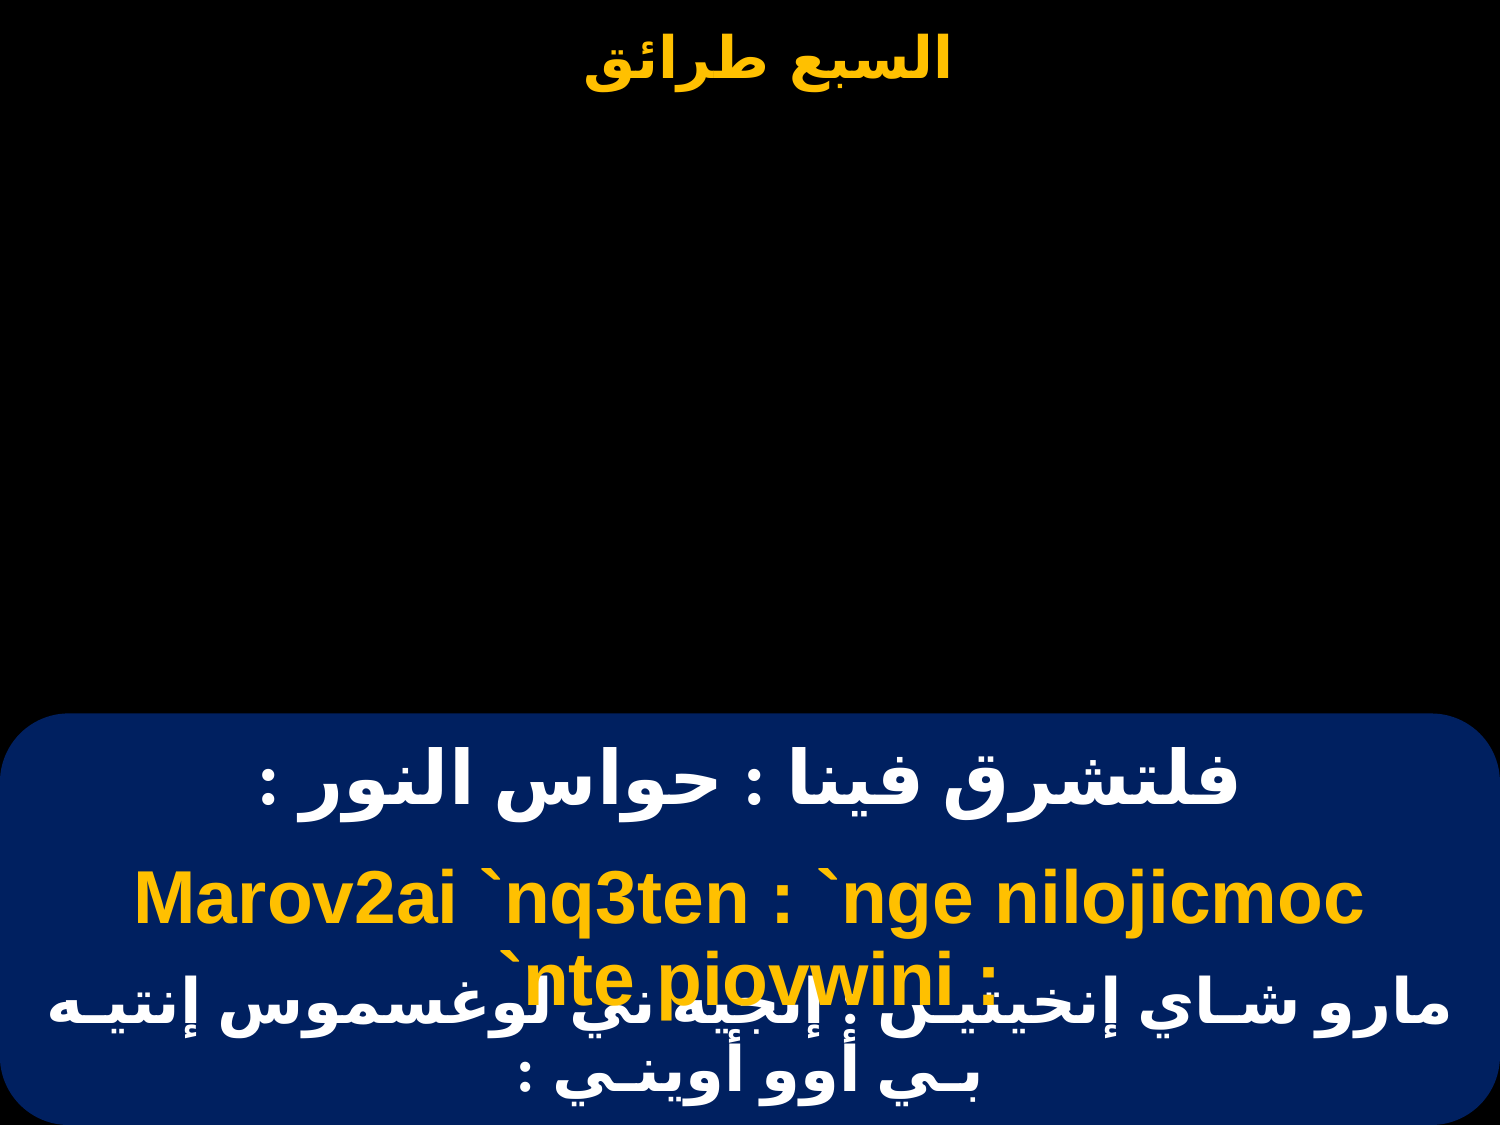

# فلتشرق فينا : حواس النور :
Marov2ai `nq3ten : `nge nilojicmoc `nte piovwini :
مارو شـاي إنخيتيـن : إنجيه ني لوغسموس إنتيـه بـي أوو أوينـي :